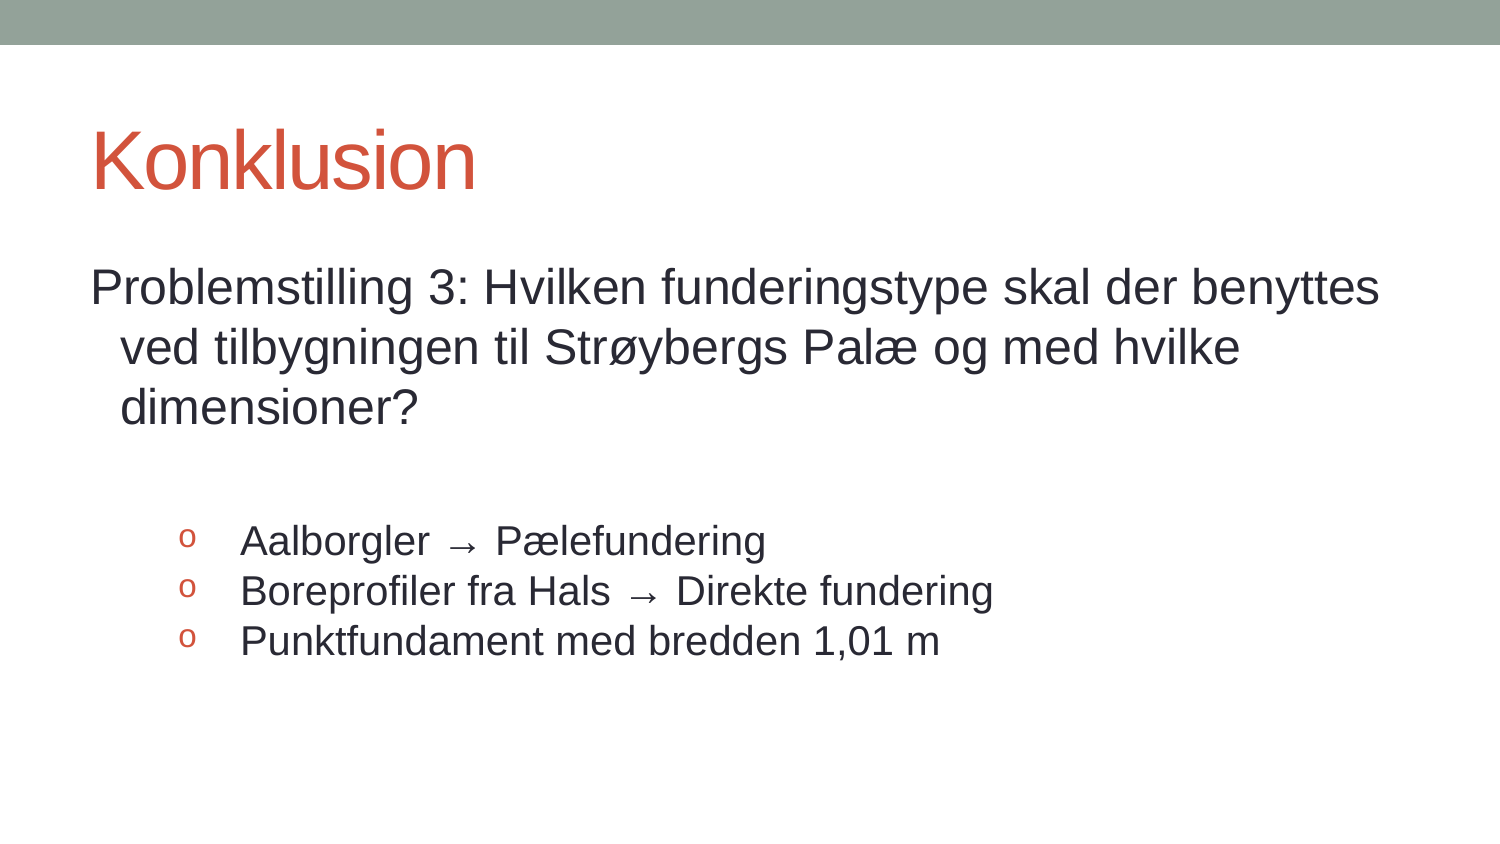

# Konklusion
Problemstilling 3: Hvilken funderingstype skal der benyttes ved tilbygningen til Strøybergs Palæ og med hvilke dimensioner?

Aalborgler → Pælefundering
Boreprofiler fra Hals → Direkte fundering
Punktfundament med bredden 1,01 m